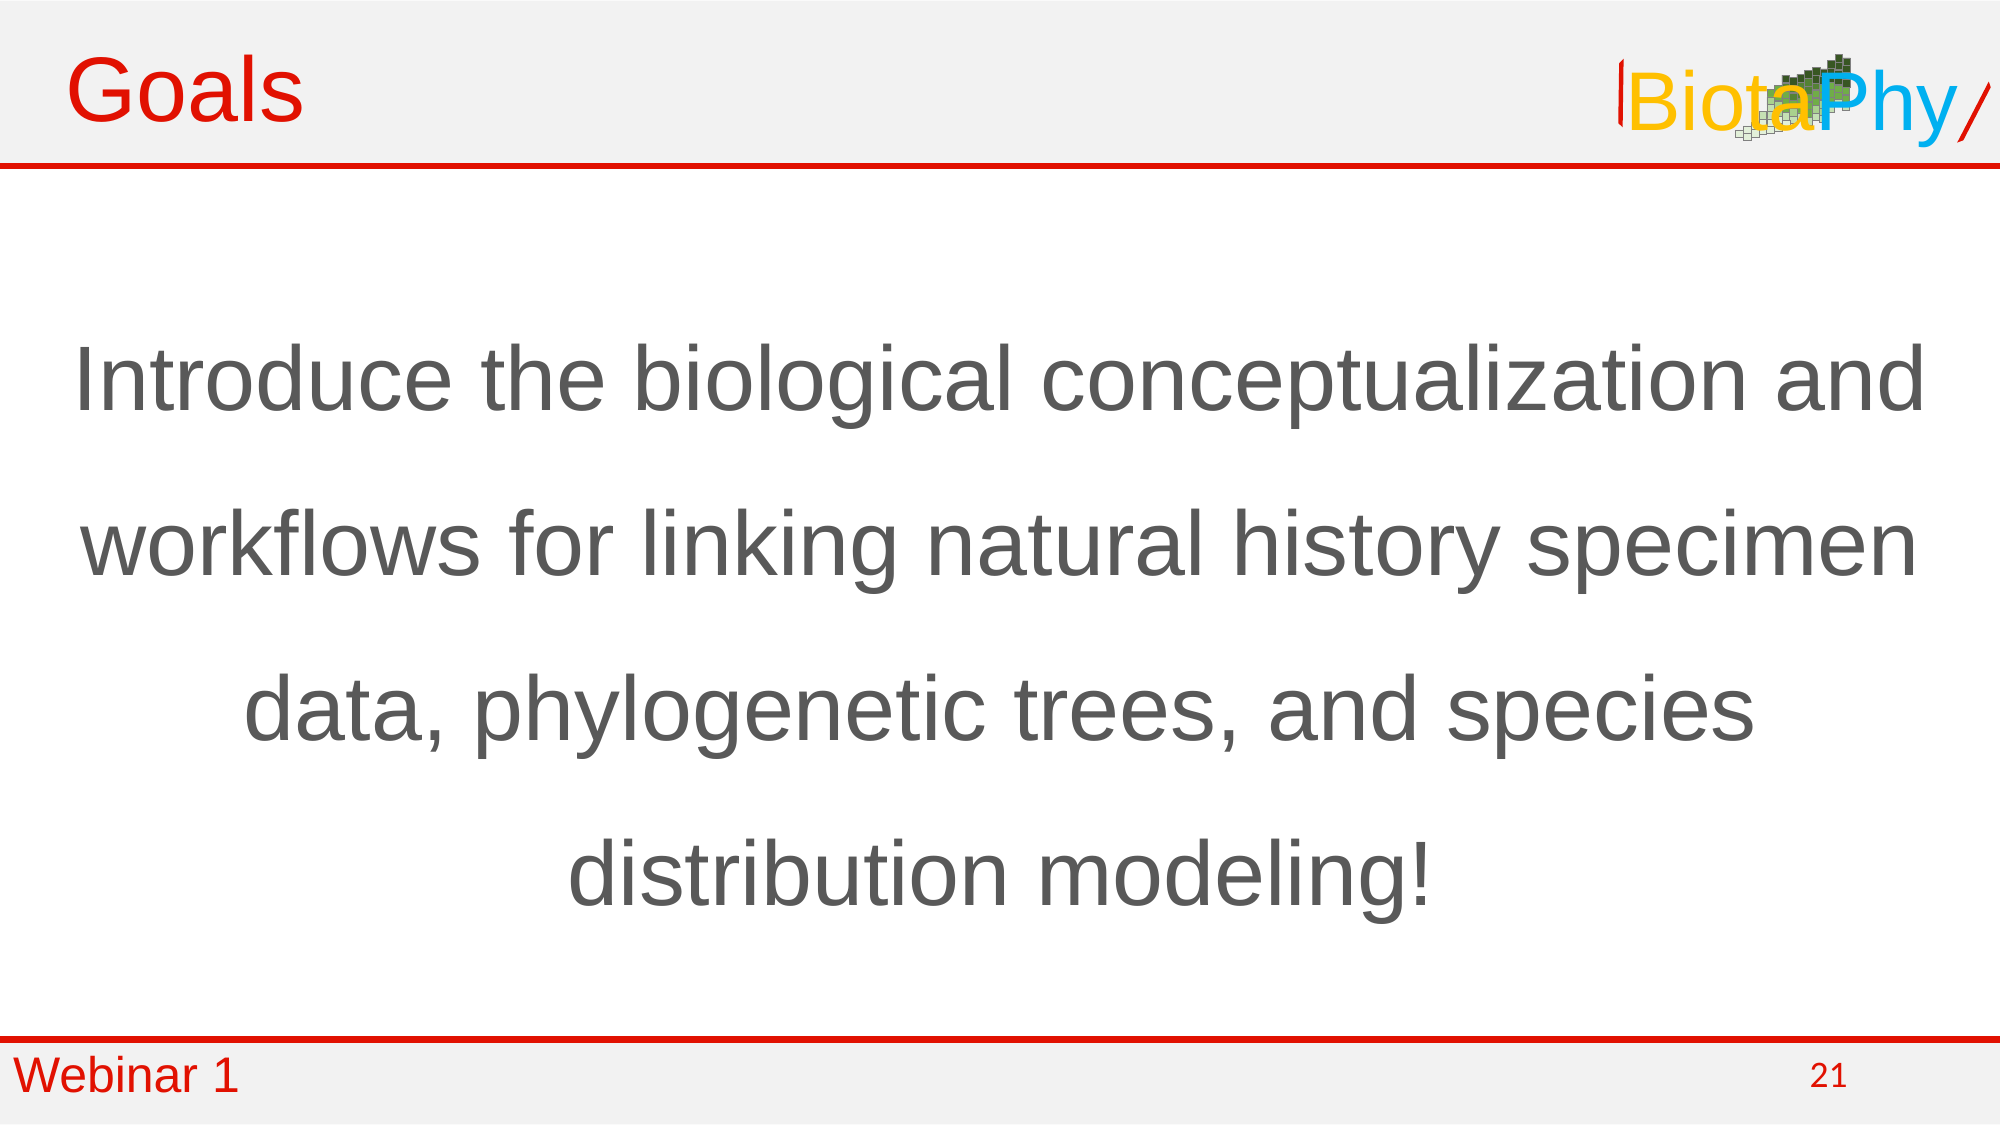

Goals
BiotaPhy

Introduce the biological conceptualization and workflows for linking natural history specimen data, phylogenetic trees, and species distribution modeling!
Webinar 1

21